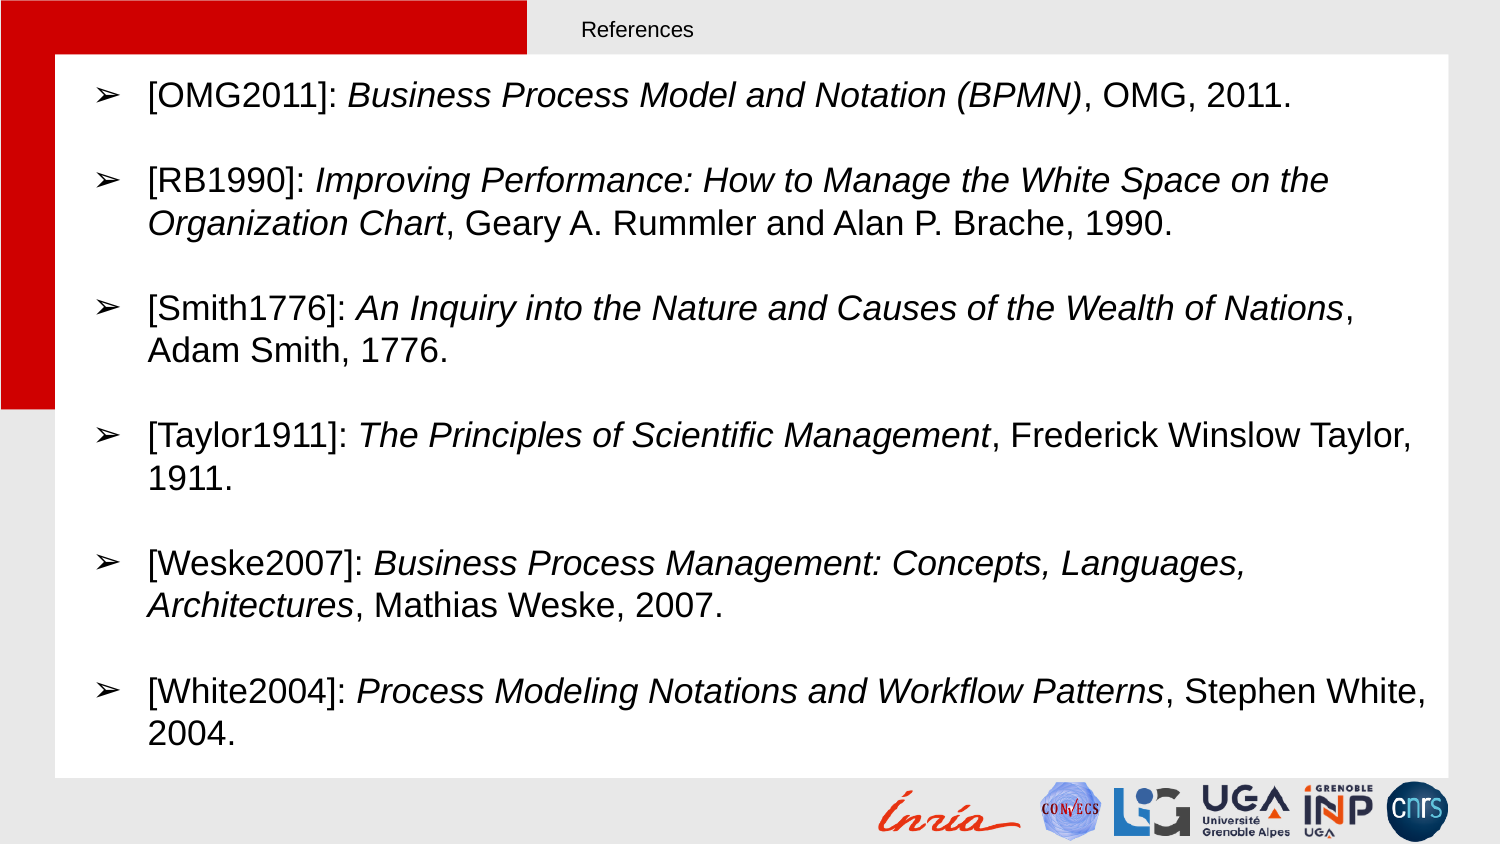

# References
[OMG2011]: Business Process Model and Notation (BPMN), OMG, 2011.

[RB1990]: Improving Performance: How to Manage the White Space on the Organization Chart, Geary A. Rummler and Alan P. Brache, 1990.
[Smith1776]: An Inquiry into the Nature and Causes of the Wealth of Nations, Adam Smith, 1776.

[Taylor1911]: The Principles of Scientific Management, Frederick Winslow Taylor, 1911.
[Weske2007]: Business Process Management: Concepts, Languages, Architectures, Mathias Weske, 2007.

[White2004]: Process Modeling Notations and Workflow Patterns, Stephen White, 2004.